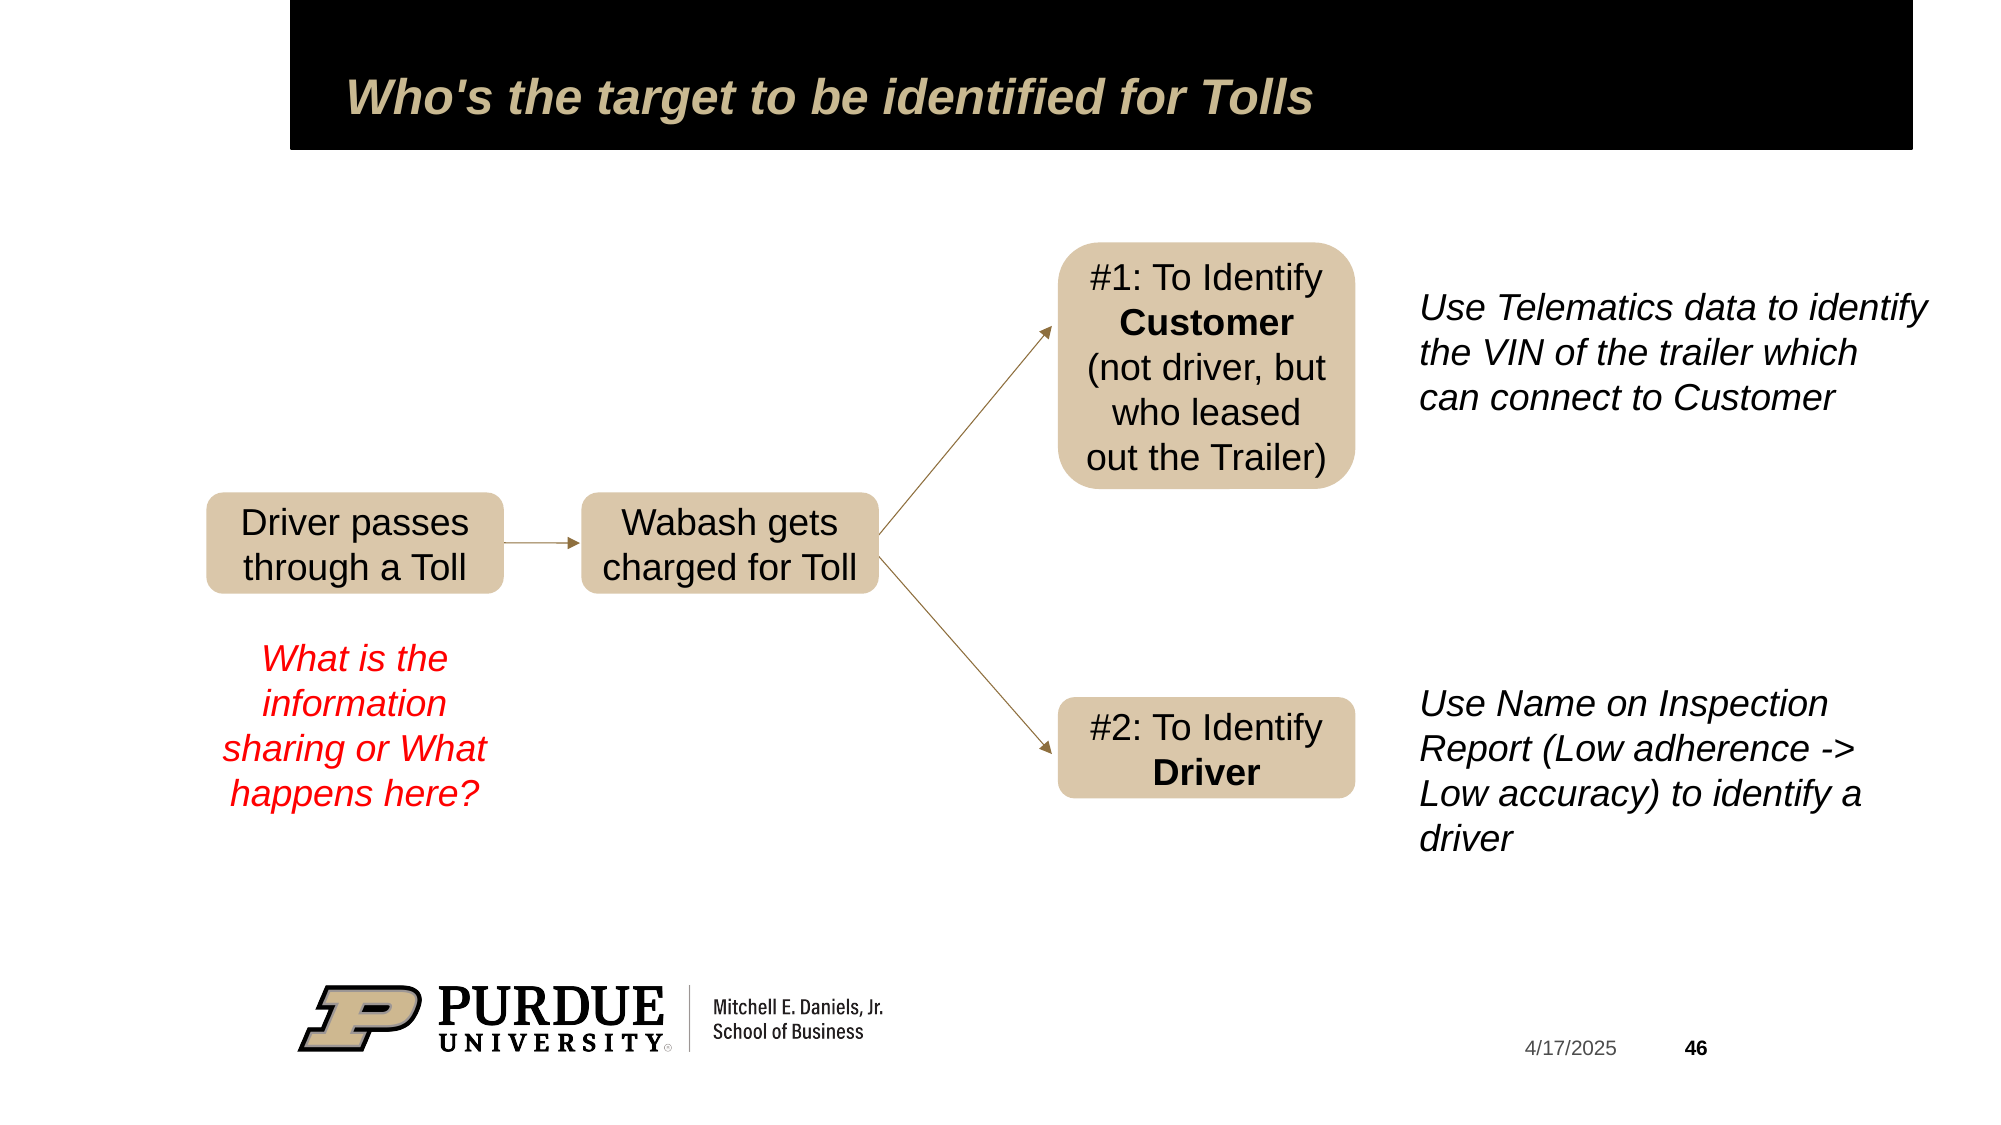

# Who's the target to be identified for Tolls
#1: To Identify Customer (not driver, but who leased out the Trailer)
Use Telematics data to identify the VIN of the trailer which can connect to Customer
Driver passes through a Toll
Wabash gets charged for Toll
What is the information sharing or What happens here?
Use Name on Inspection Report (Low adherence -> Low accuracy) to identify a driver
#2: To Identify Driver
46
4/17/2025